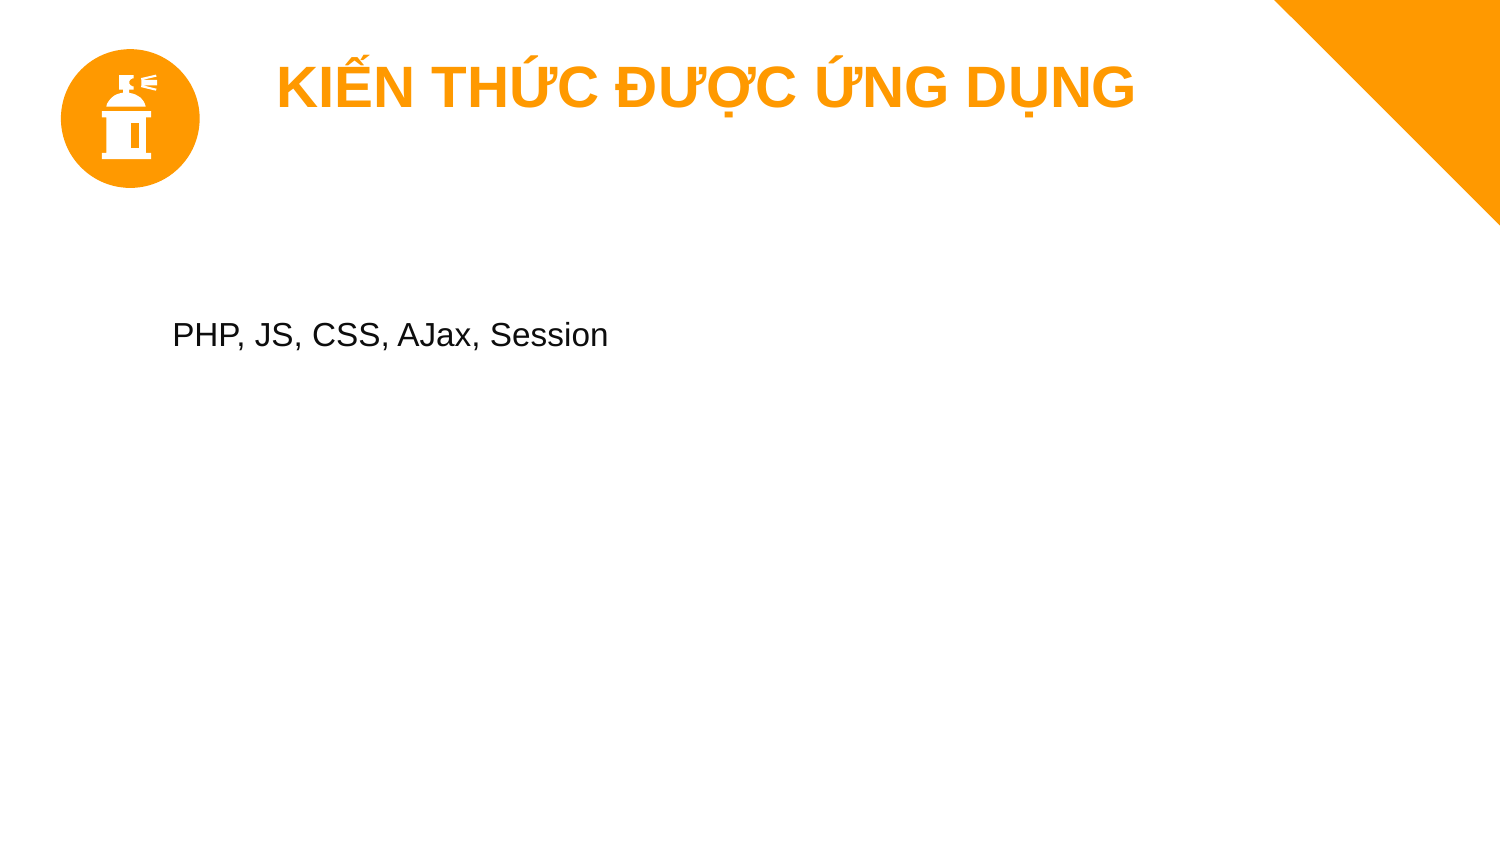

KIẾN THỨC ĐƯỢC ỨNG DỤNG

PHP, JS, CSS, AJax, Session